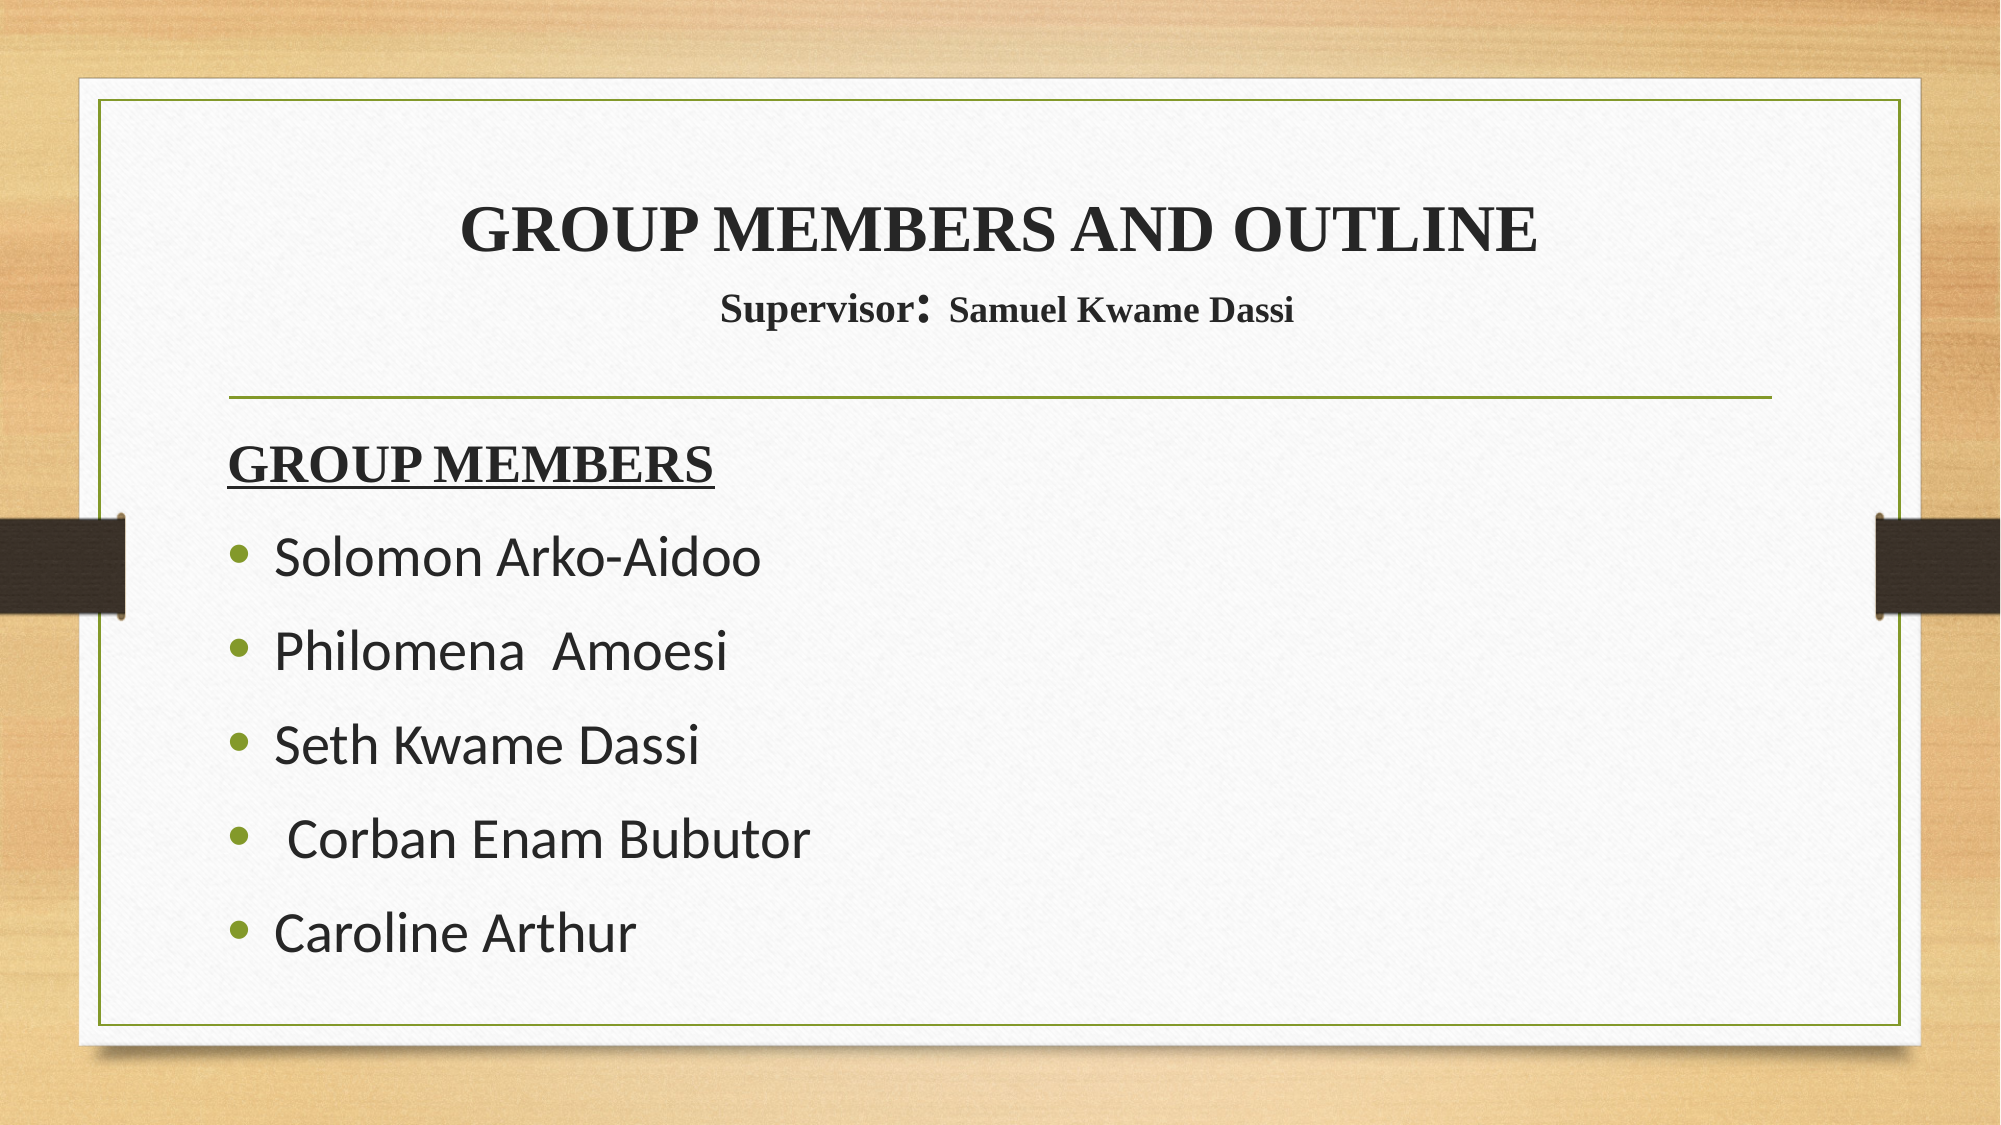

# GROUP MEMBERS AND OUTLINE Supervisor: Samuel Kwame Dassi
GROUP MEMBERS
Solomon Arko-Aidoo
Philomena  Amoesi
Seth Kwame Dassi
 Corban Enam Bubutor
Caroline Arthur